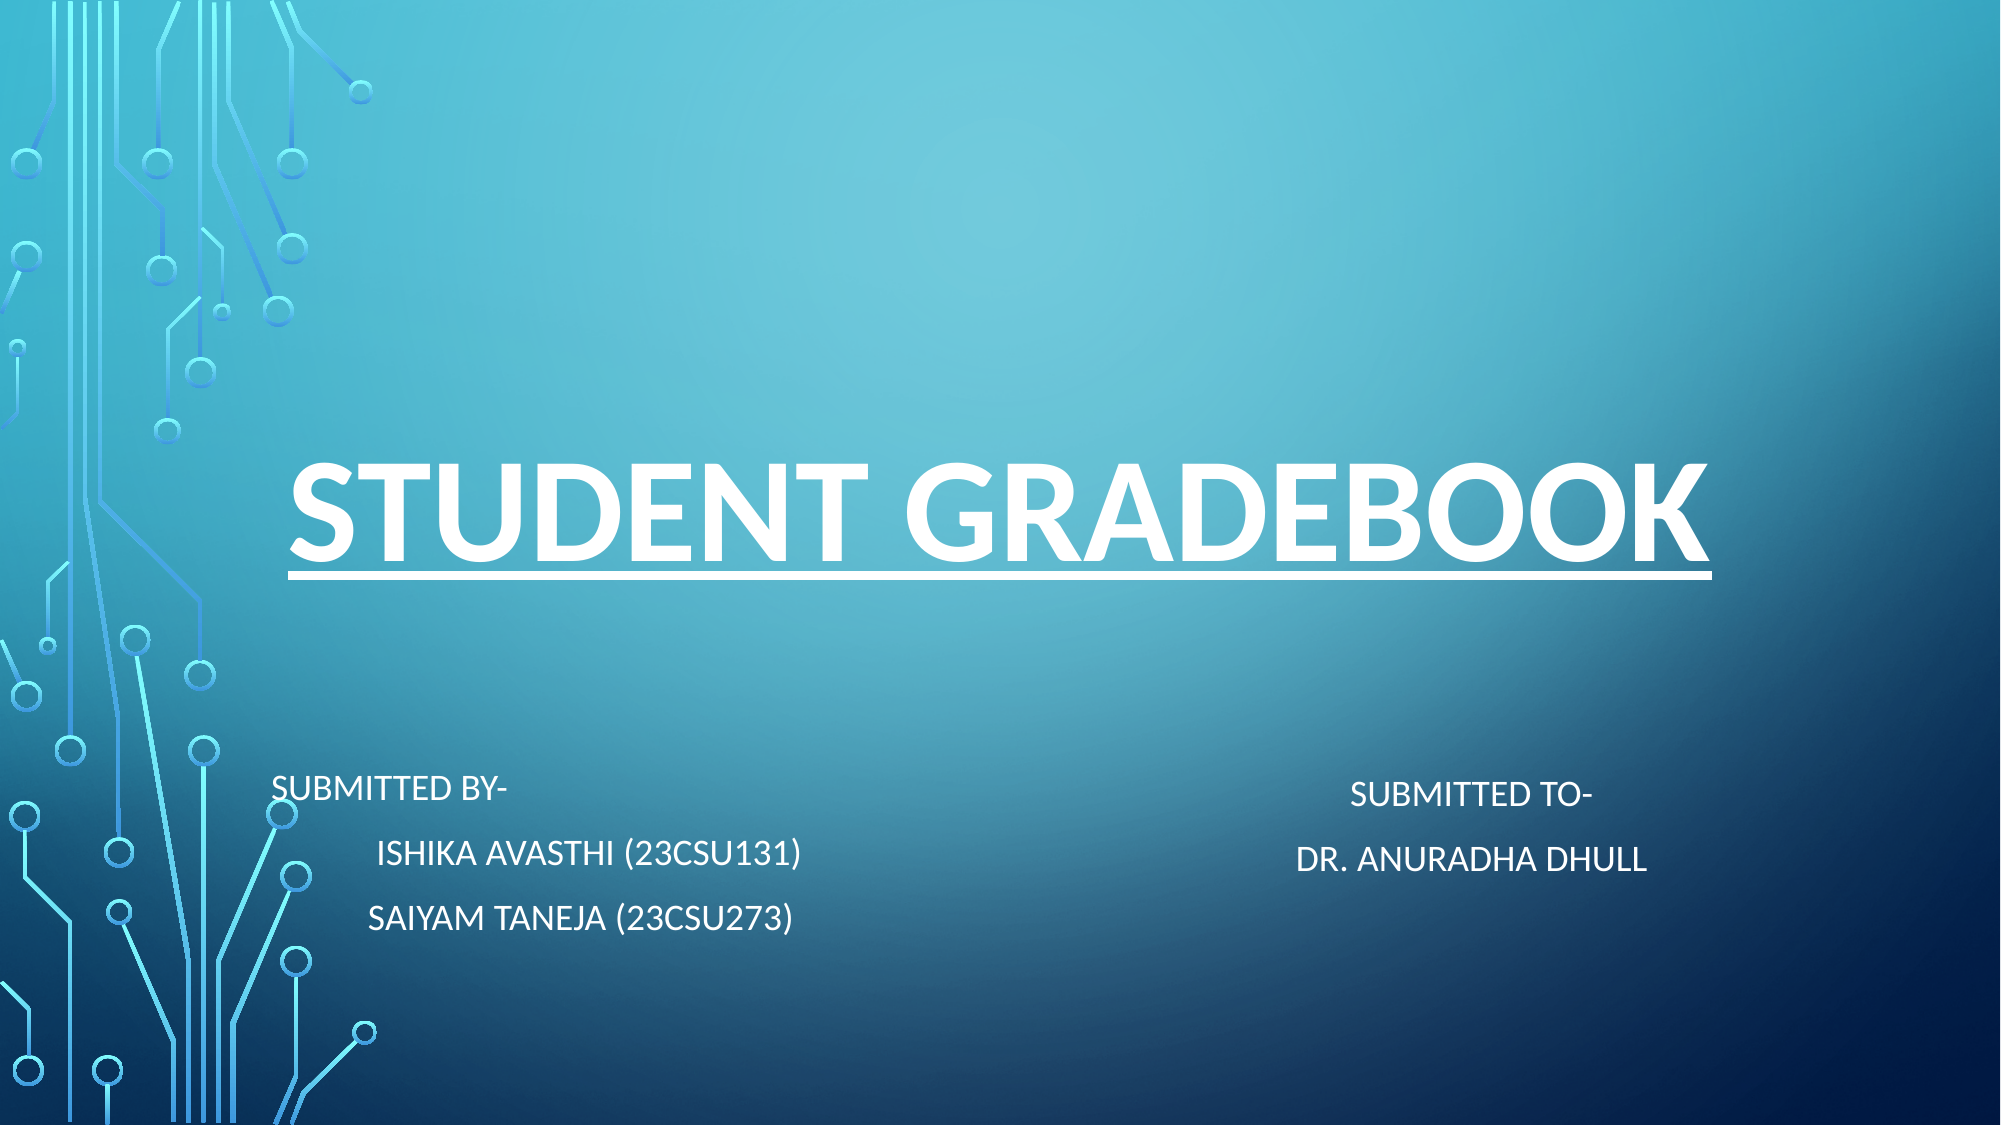

# STUDENT GRADEBOOK
SUBMITTED BY-
  ISHIKA AVASTHI (23CSU131)
SAIYAM TANEJA (23CSU273)

SUBMITTED TO-
DR. ANURADHA DHULL